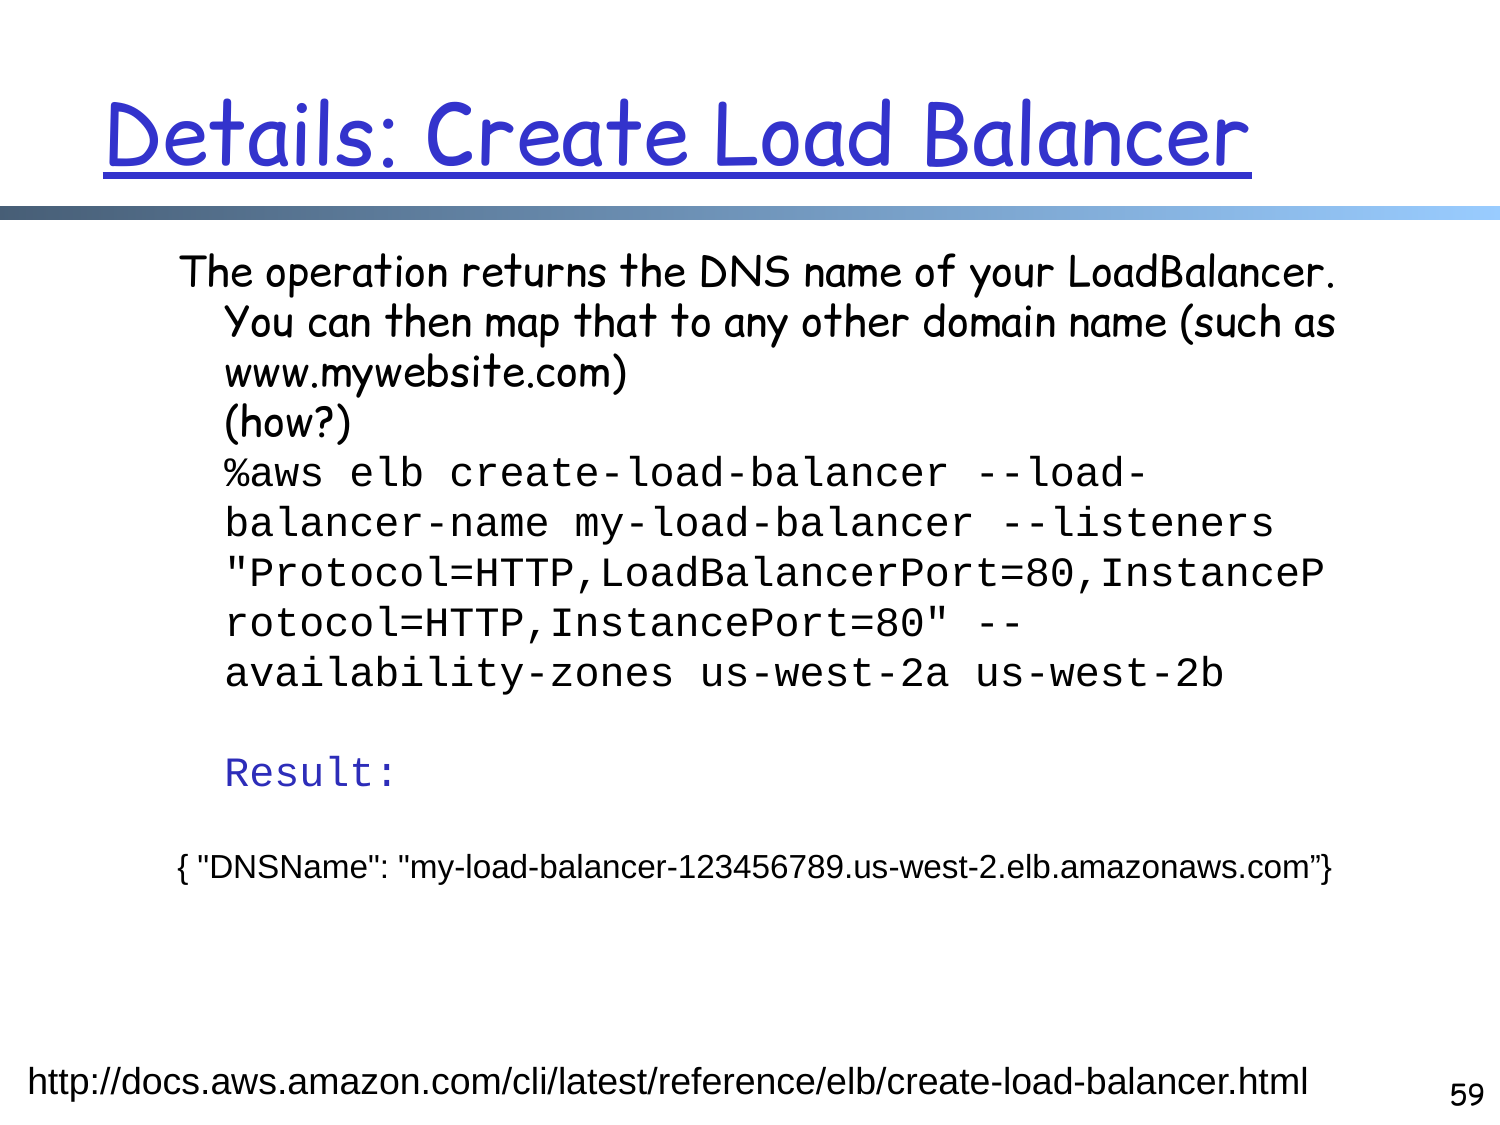

# Details: Create Load Balancer
The operation returns the DNS name of your LoadBalancer. You can then map that to any other domain name (such as www.mywebsite.com)
(how?)
%aws elb create-load-balancer --load-balancer-name my-load-balancer --listeners "Protocol=HTTP,LoadBalancerPort=80,InstanceProtocol=HTTP,InstancePort=80" --availability-zones us-west-2a us-west-2b
Result:
{ "DNSName": "my-load-balancer-123456789.us-west-2.elb.amazonaws.com”}
http://docs.aws.amazon.com/cli/latest/reference/elb/create-load-balancer.html
59